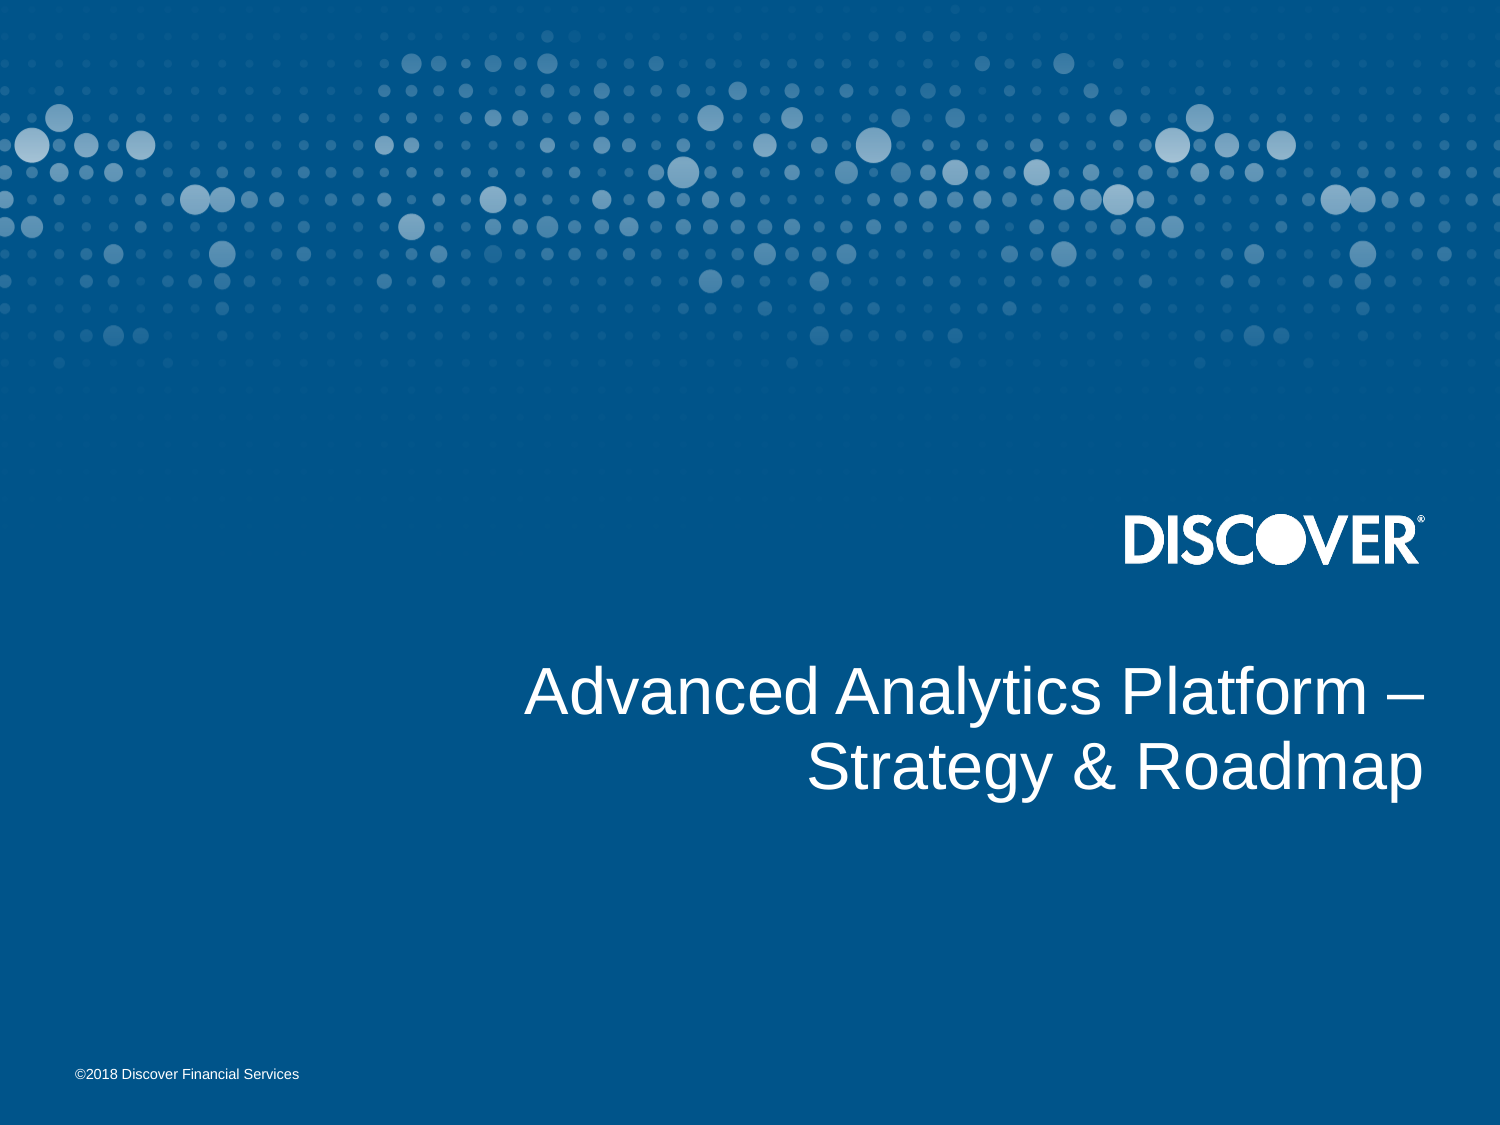

# Advanced Analytics Platform – Strategy & Roadmap
©2018 Discover Financial Services